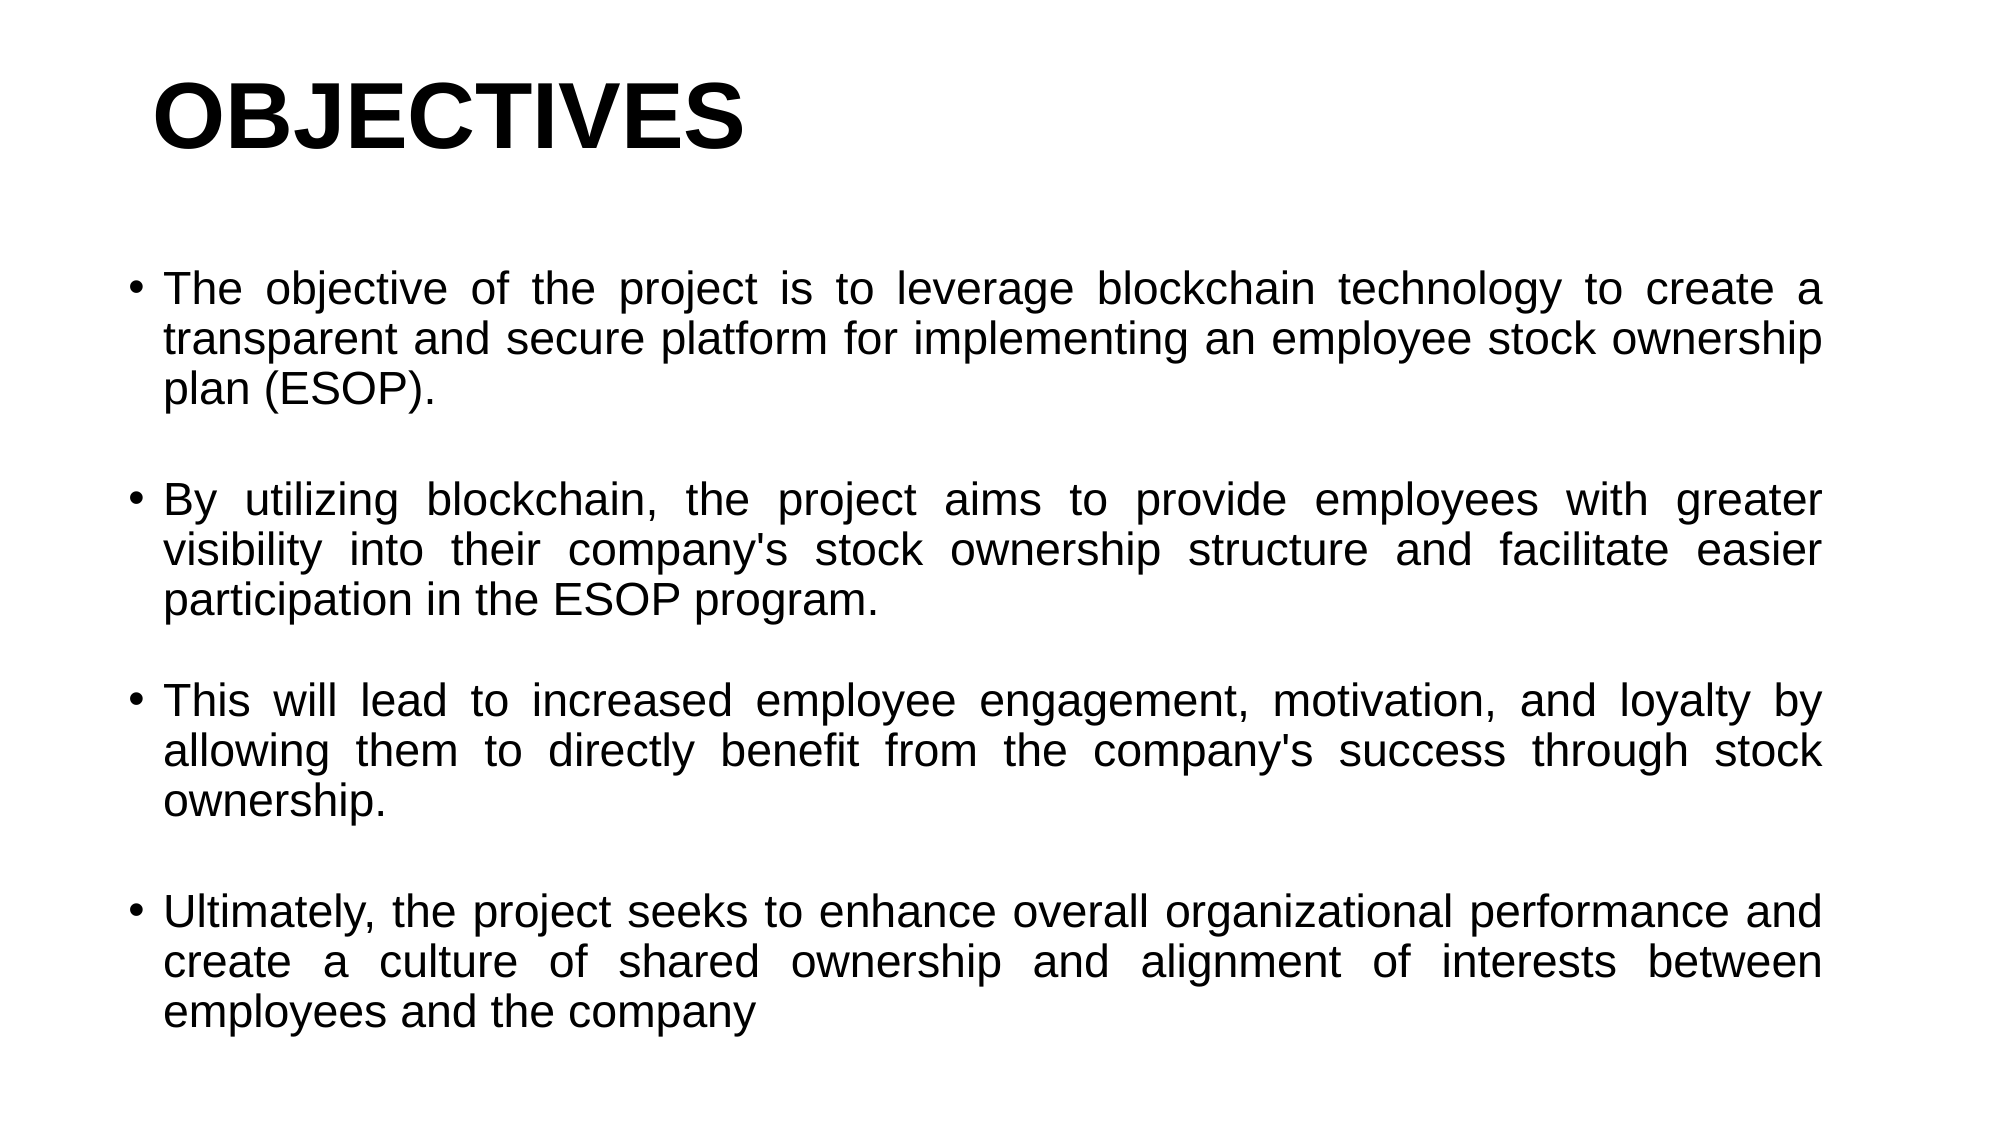

# OBJECTIVES
The objective of the project is to leverage blockchain technology to create a transparent and secure platform for implementing an employee stock ownership plan (ESOP).

By utilizing blockchain, the project aims to provide employees with greater visibility into their company's stock ownership structure and facilitate easier participation in the ESOP program.

This will lead to increased employee engagement, motivation, and loyalty by allowing them to directly benefit from the company's success through stock ownership.

Ultimately, the project seeks to enhance overall organizational performance and create a culture of shared ownership and alignment of interests between employees and the company